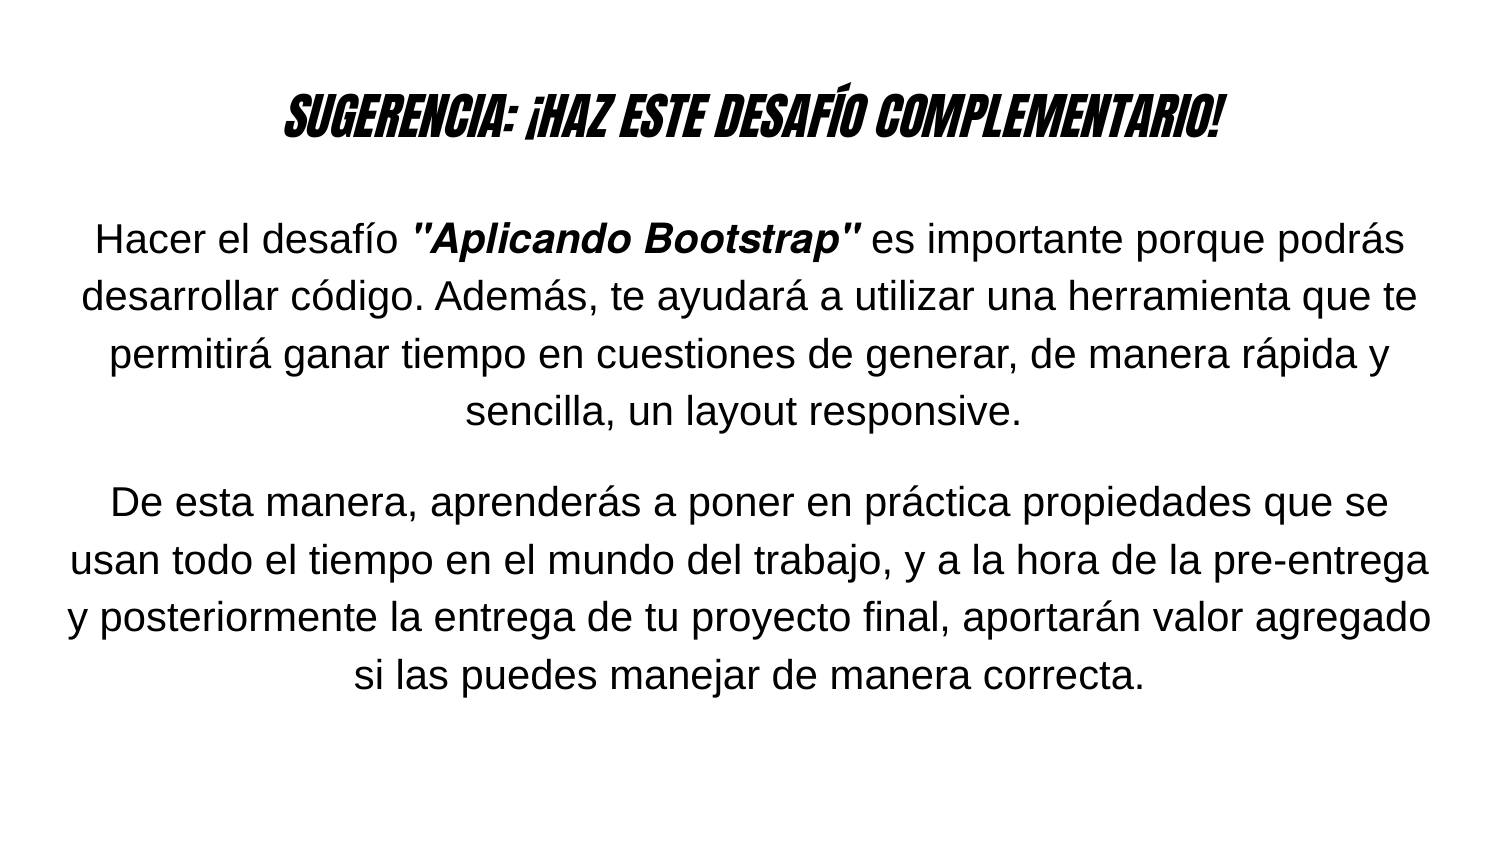

# SUGERENCIA: ¡HAZ ESTE DESAFÍO COMPLEMENTARIO!

Hacer el desafío "Aplicando Bootstrap" es importante porque podrás desarrollar código. Además, te ayudará a utilizar una herramienta que te permitirá ganar tiempo en cuestiones de generar, de manera rápida y sencilla, un layout responsive.
De esta manera, aprenderás a poner en práctica propiedades que se usan todo el tiempo en el mundo del trabajo, y a la hora de la pre-entrega y posteriormente la entrega de tu proyecto final, aportarán valor agregado si las puedes manejar de manera correcta.